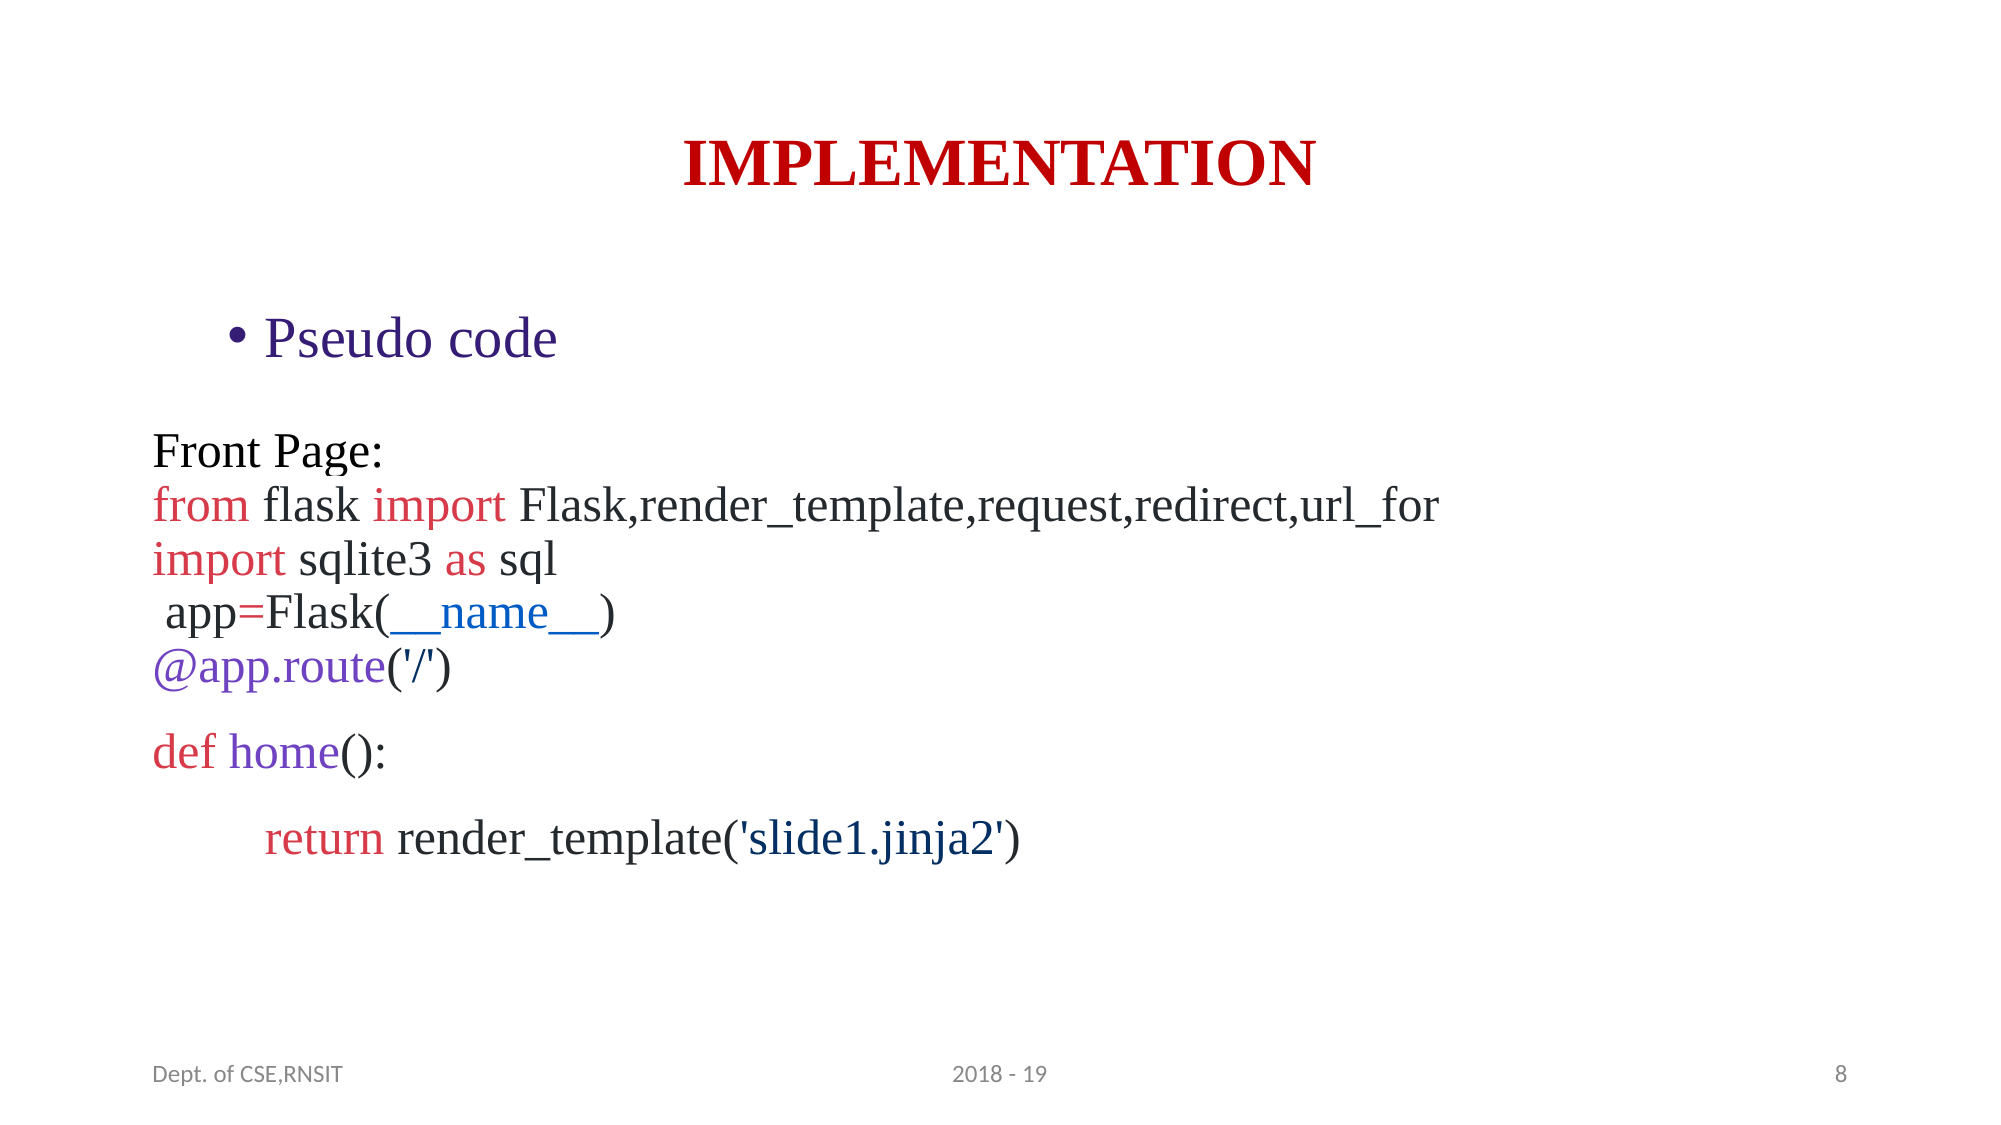

# IMPLEMENTATION
Pseudo code

Front Page:
from flask import Flask,render_template,request,redirect,url_for
import sqlite3 as sql
 app=Flask(__name__)
@app.route('/')
def home():
   return render_template('slide1.jinja2')

Dept. of CSE,RNSIT
2018 - 19
8